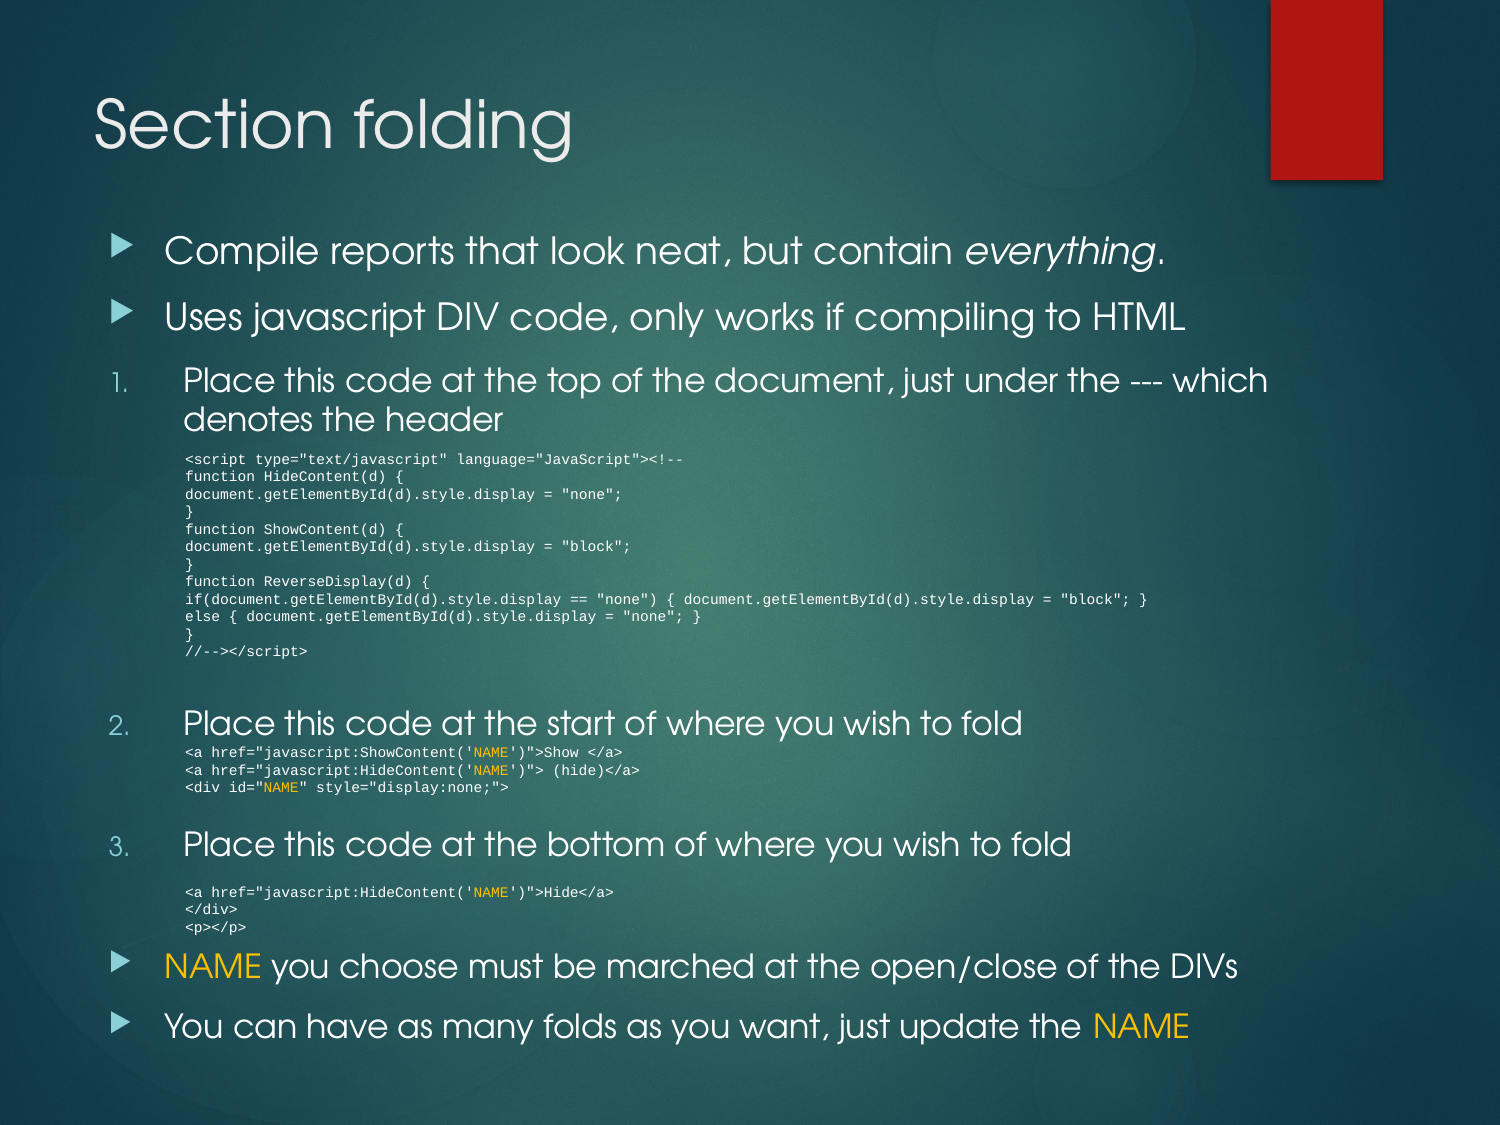

# Section folding
Compile reports that look neat, but contain everything.
Uses javascript DIV code, only works if compiling to HTML
Place this code at the top of the document, just under the --- which denotes the header

Place this code at the start of where you wish to fold

Place this code at the bottom of where you wish to fold

NAME you choose must be marched at the open/close of the DIVs
You can have as many folds as you want, just update the NAME

<script type="text/javascript" language="JavaScript"><!--
function HideContent(d) {
document.getElementById(d).style.display = "none";
}
function ShowContent(d) {
document.getElementById(d).style.display = "block";
}
function ReverseDisplay(d) {
if(document.getElementById(d).style.display == "none") { document.getElementById(d).style.display = "block"; }
else { document.getElementById(d).style.display = "none"; }
}
//--></script>
<a href="javascript:ShowContent('NAME')">Show </a>
<a href="javascript:HideContent('NAME')"> (hide)</a>
<div id="NAME" style="display:none;">
<a href="javascript:HideContent('NAME')">Hide</a>
</div>
<p></p>